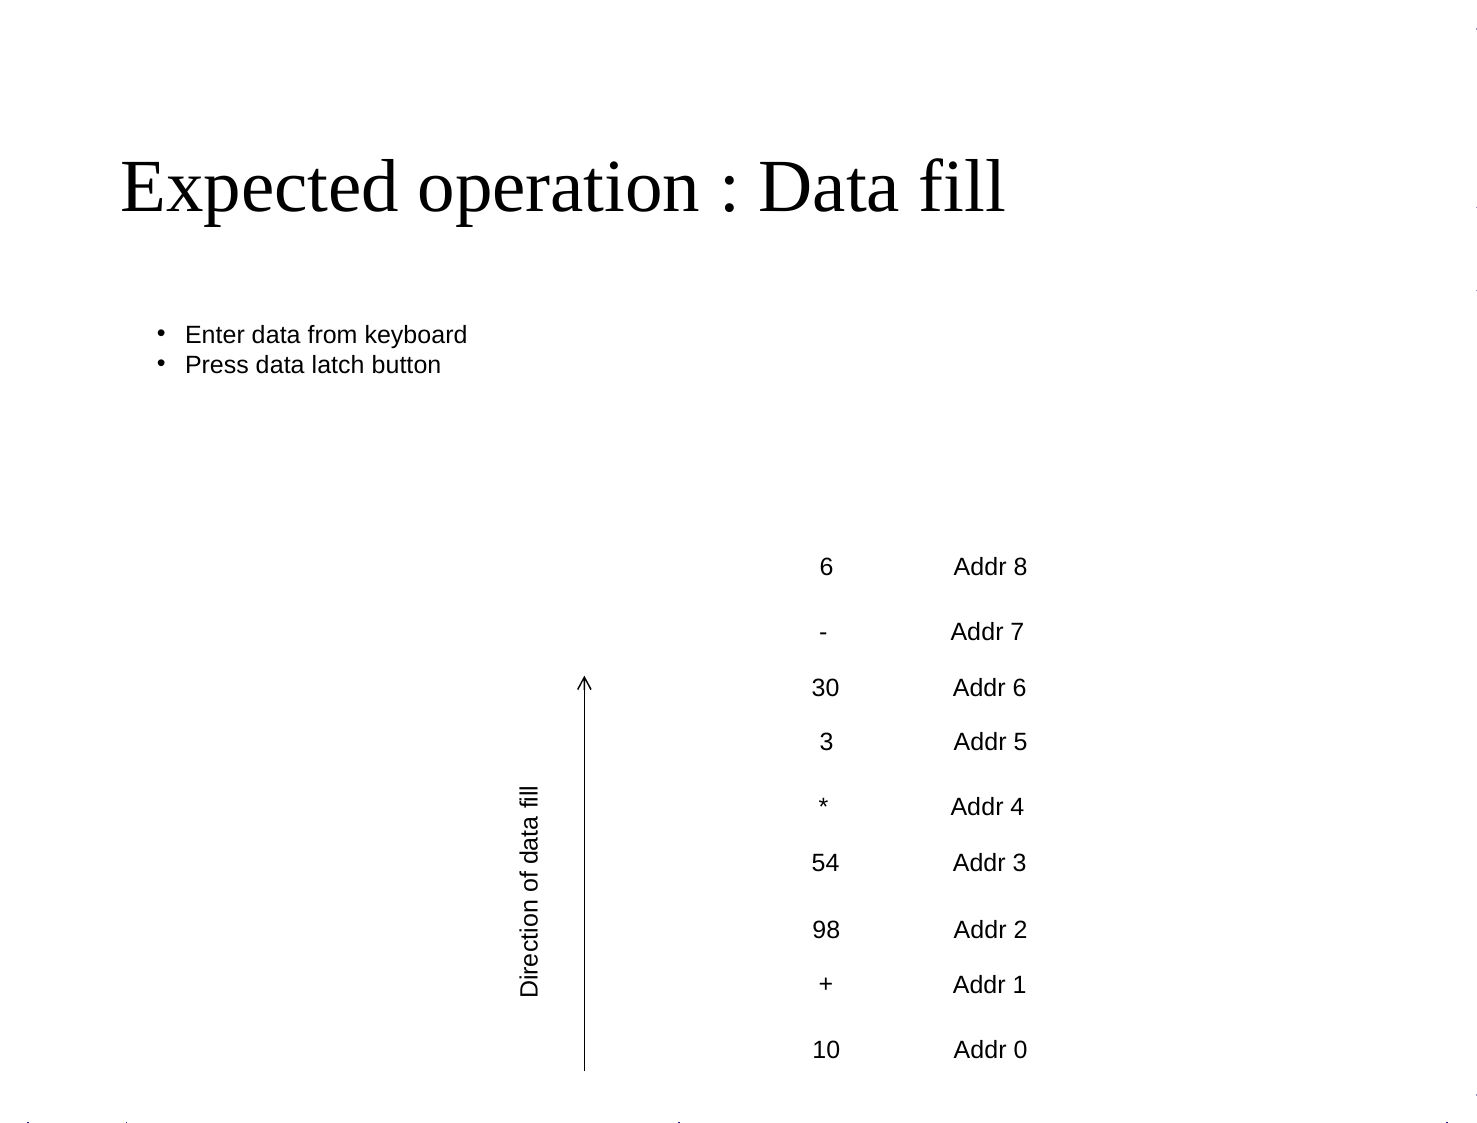

# Expected operation : Data fill
Enter data from keyboard
Press data latch button
|  |
| --- |
|  |
|  |
|  |
|  |
|  |
|  |
|  |
|  |
|  |
|  |
|  |
6
Addr 8
-
Addr 7
30
Addr 6
3
Addr 5
*
Addr 4
54
Addr 3
Direction of data fill
98
Addr 2
+
Addr 1
10
Addr 0